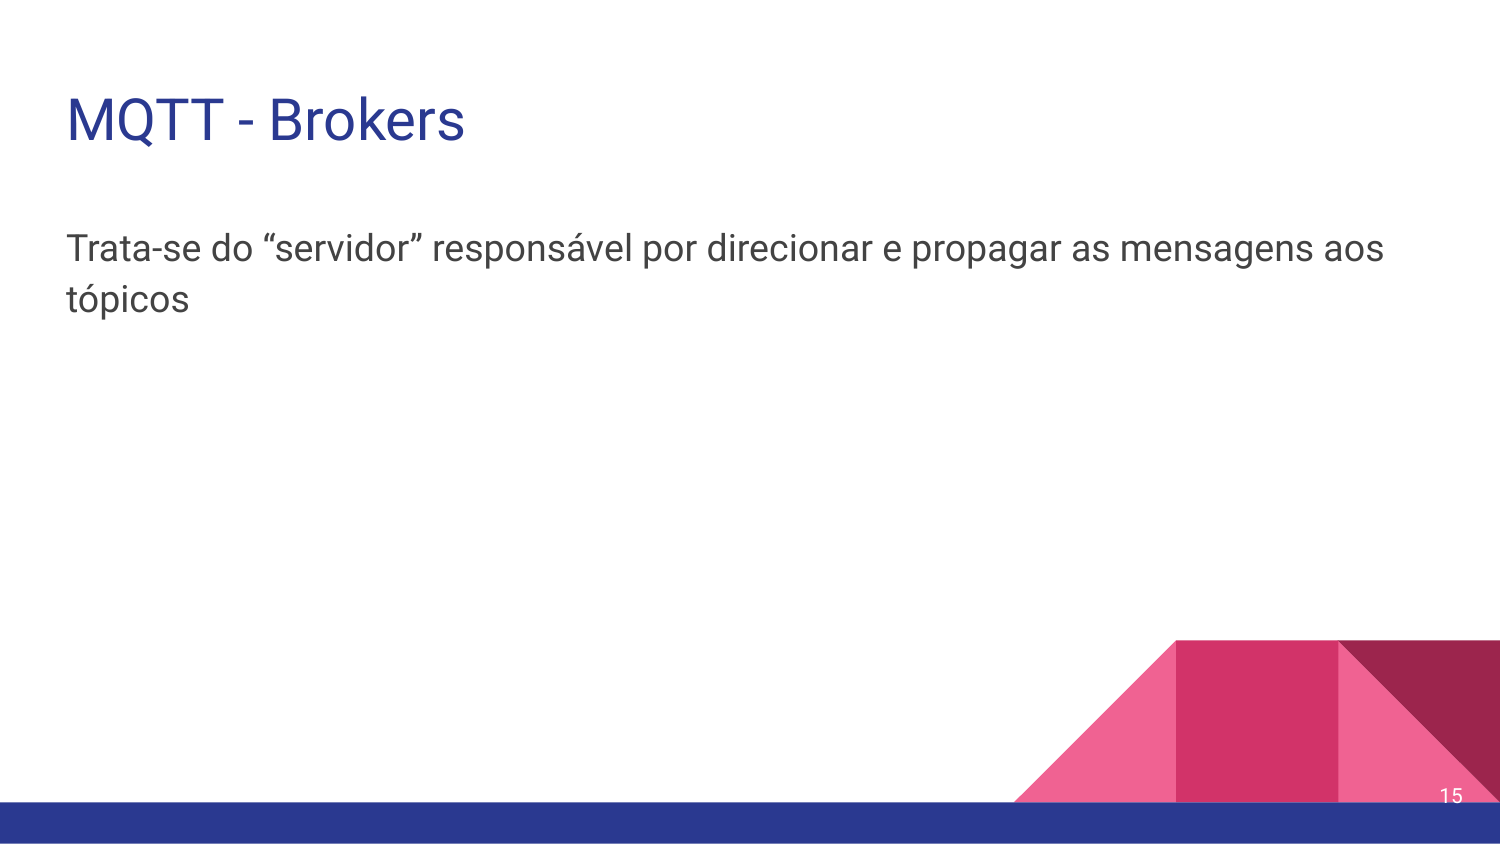

# MQTT - Brokers
Trata-se do “servidor” responsável por direcionar e propagar as mensagens aos tópicos
15